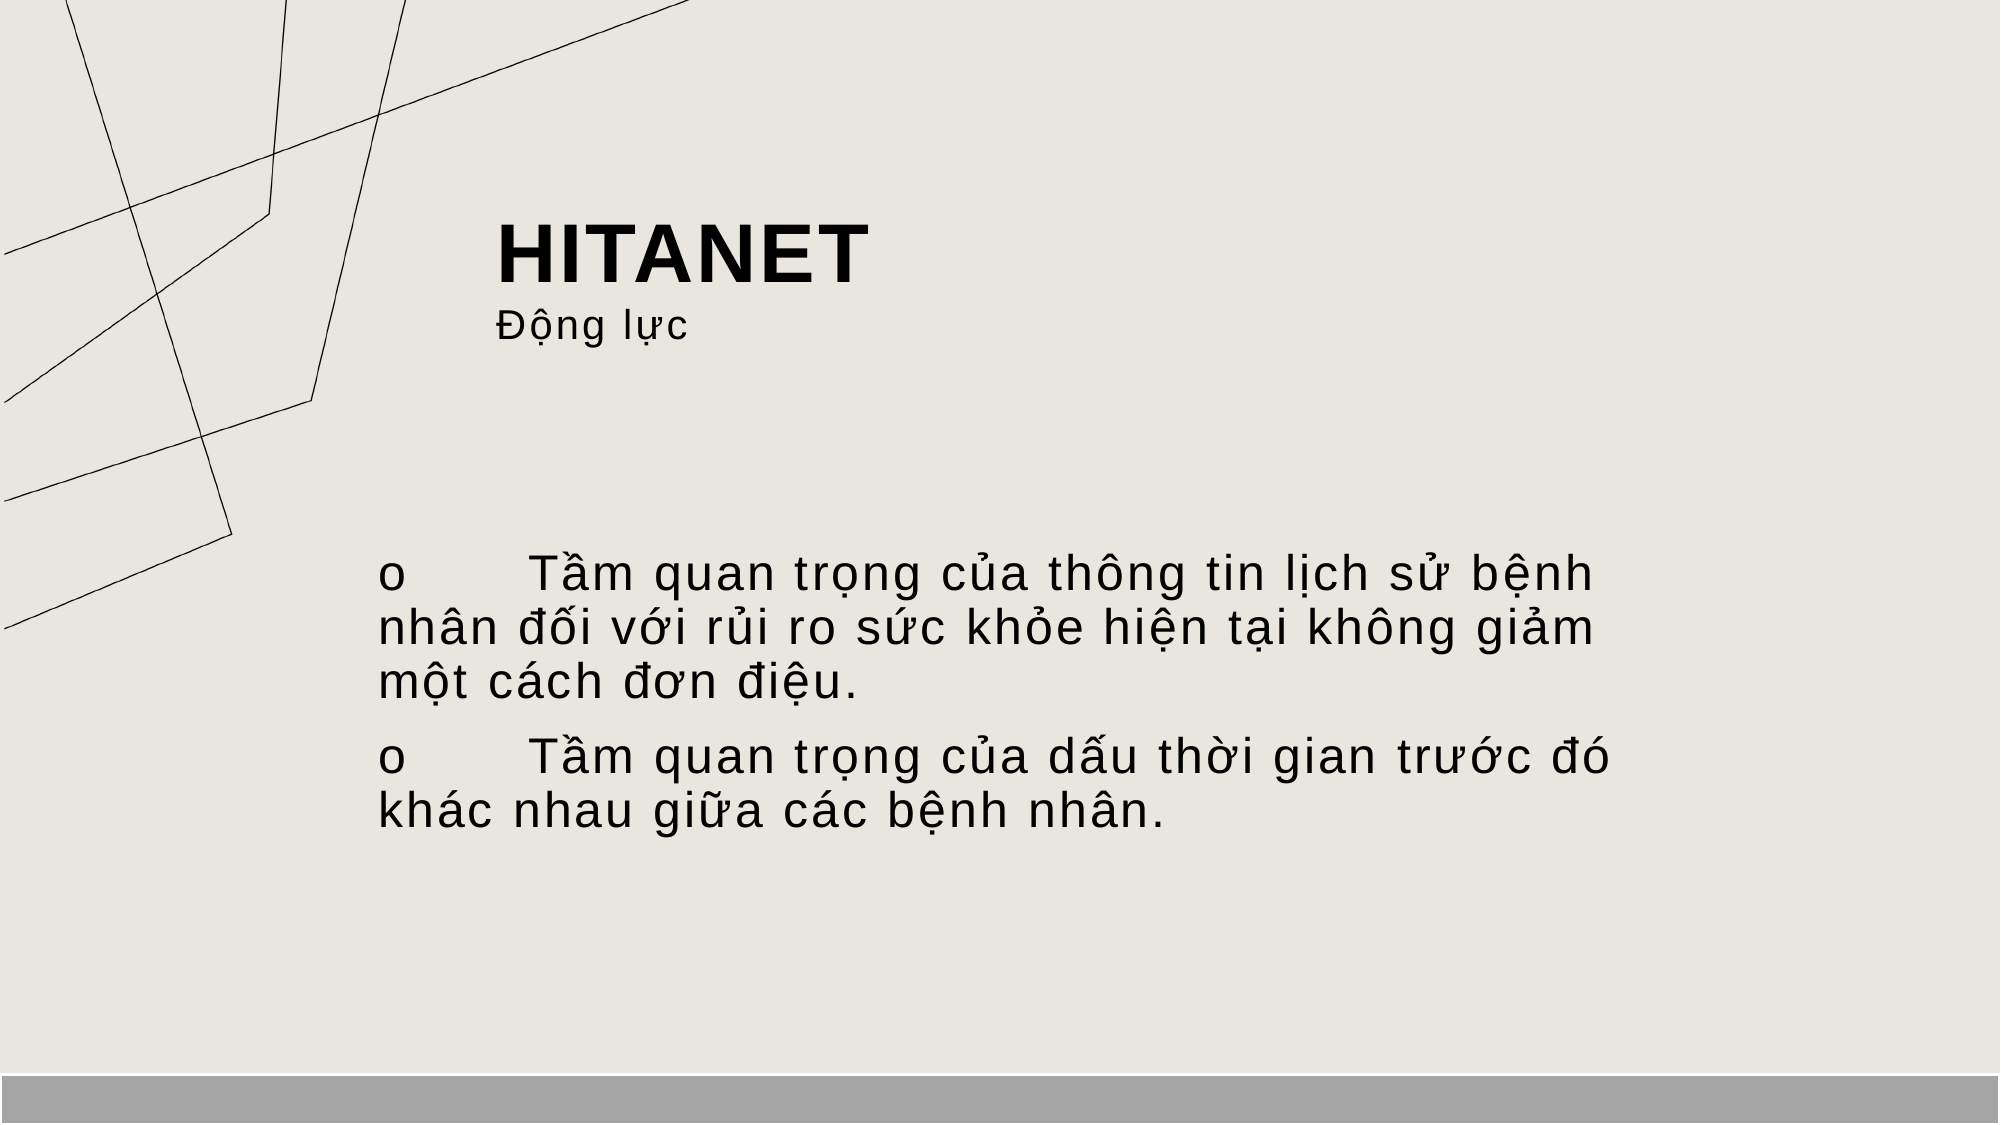

# HiTAnet
Động lực

o	Tầm quan trọng của thông tin lịch sử bệnh nhân đối với rủi ro sức khỏe hiện tại không giảm một cách đơn điệu.
o	Tầm quan trọng của dấu thời gian trước đó khác nhau giữa các bệnh nhân.